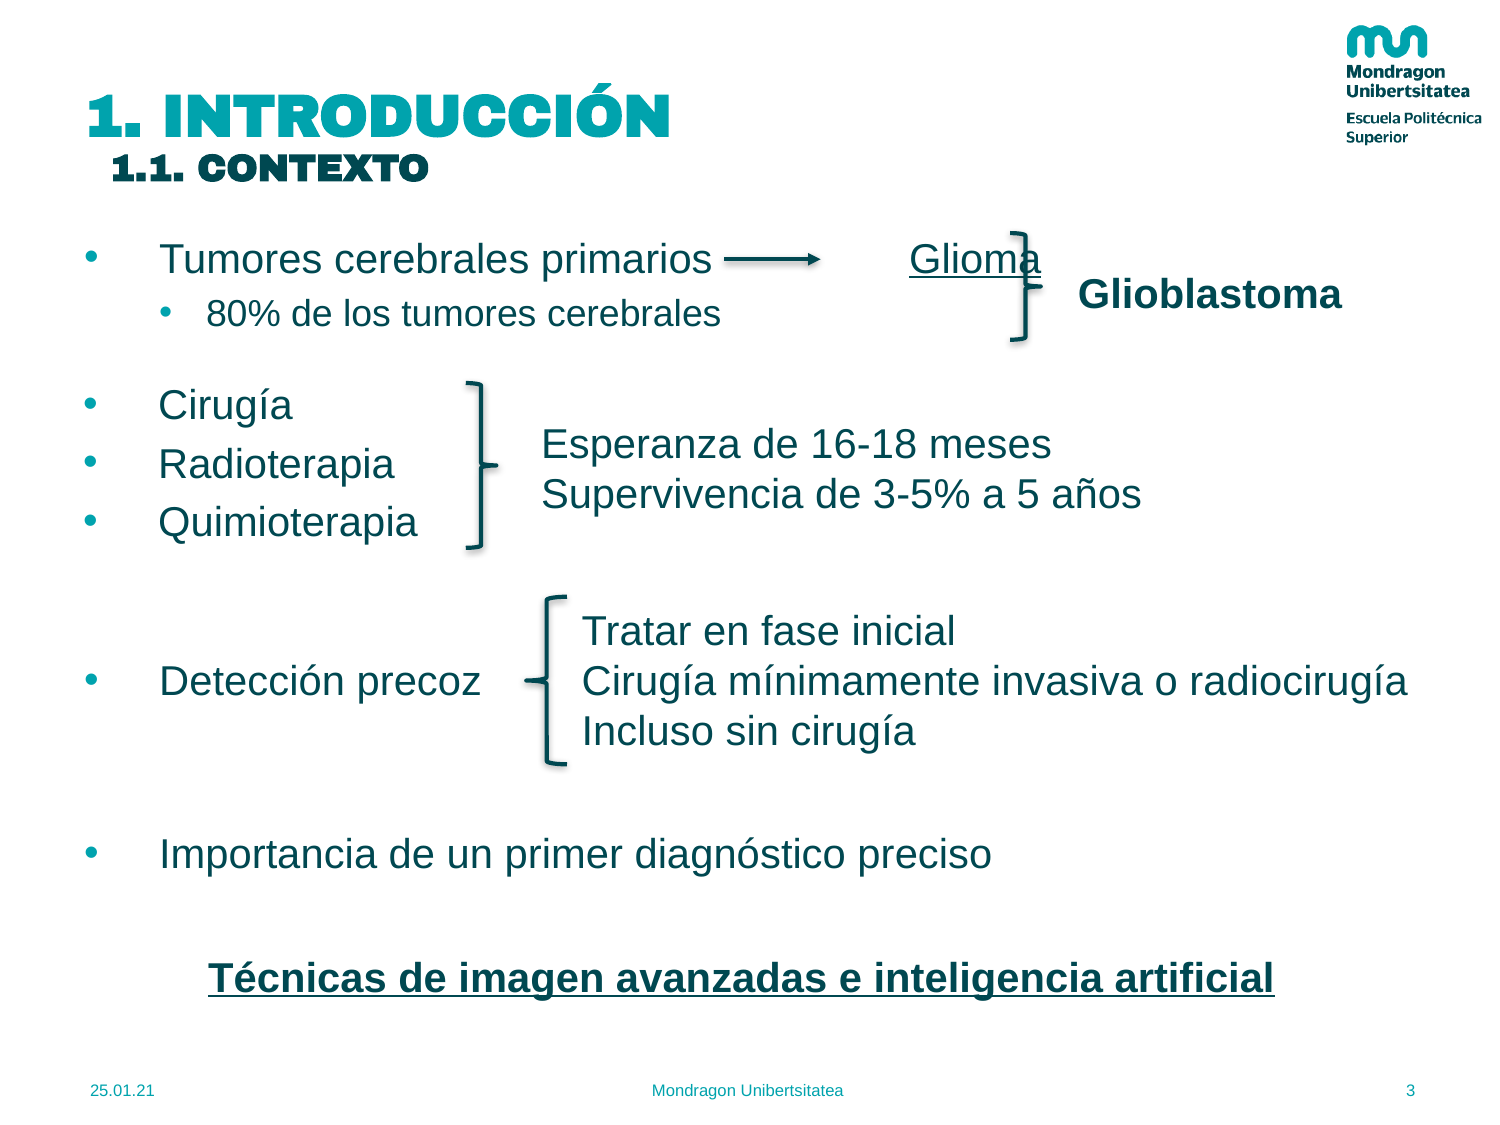

# 1. INTRODUCCIÓN
1.1. CONTEXTO
Tumores cerebrales primarios		Glioma
80% de los tumores cerebrales

Glioblastoma
Cirugía
Radioterapia
Quimioterapia

Esperanza de 16-18 meses
Supervivencia de 3-5% a 5 años

Tratar en fase inicial
Cirugía mínimamente invasiva o radiocirugía
Incluso sin cirugía

Detección precoz
Importancia de un primer diagnóstico preciso
Técnicas de imagen avanzadas e inteligencia artificial
3
25.01.21
Mondragon Unibertsitatea